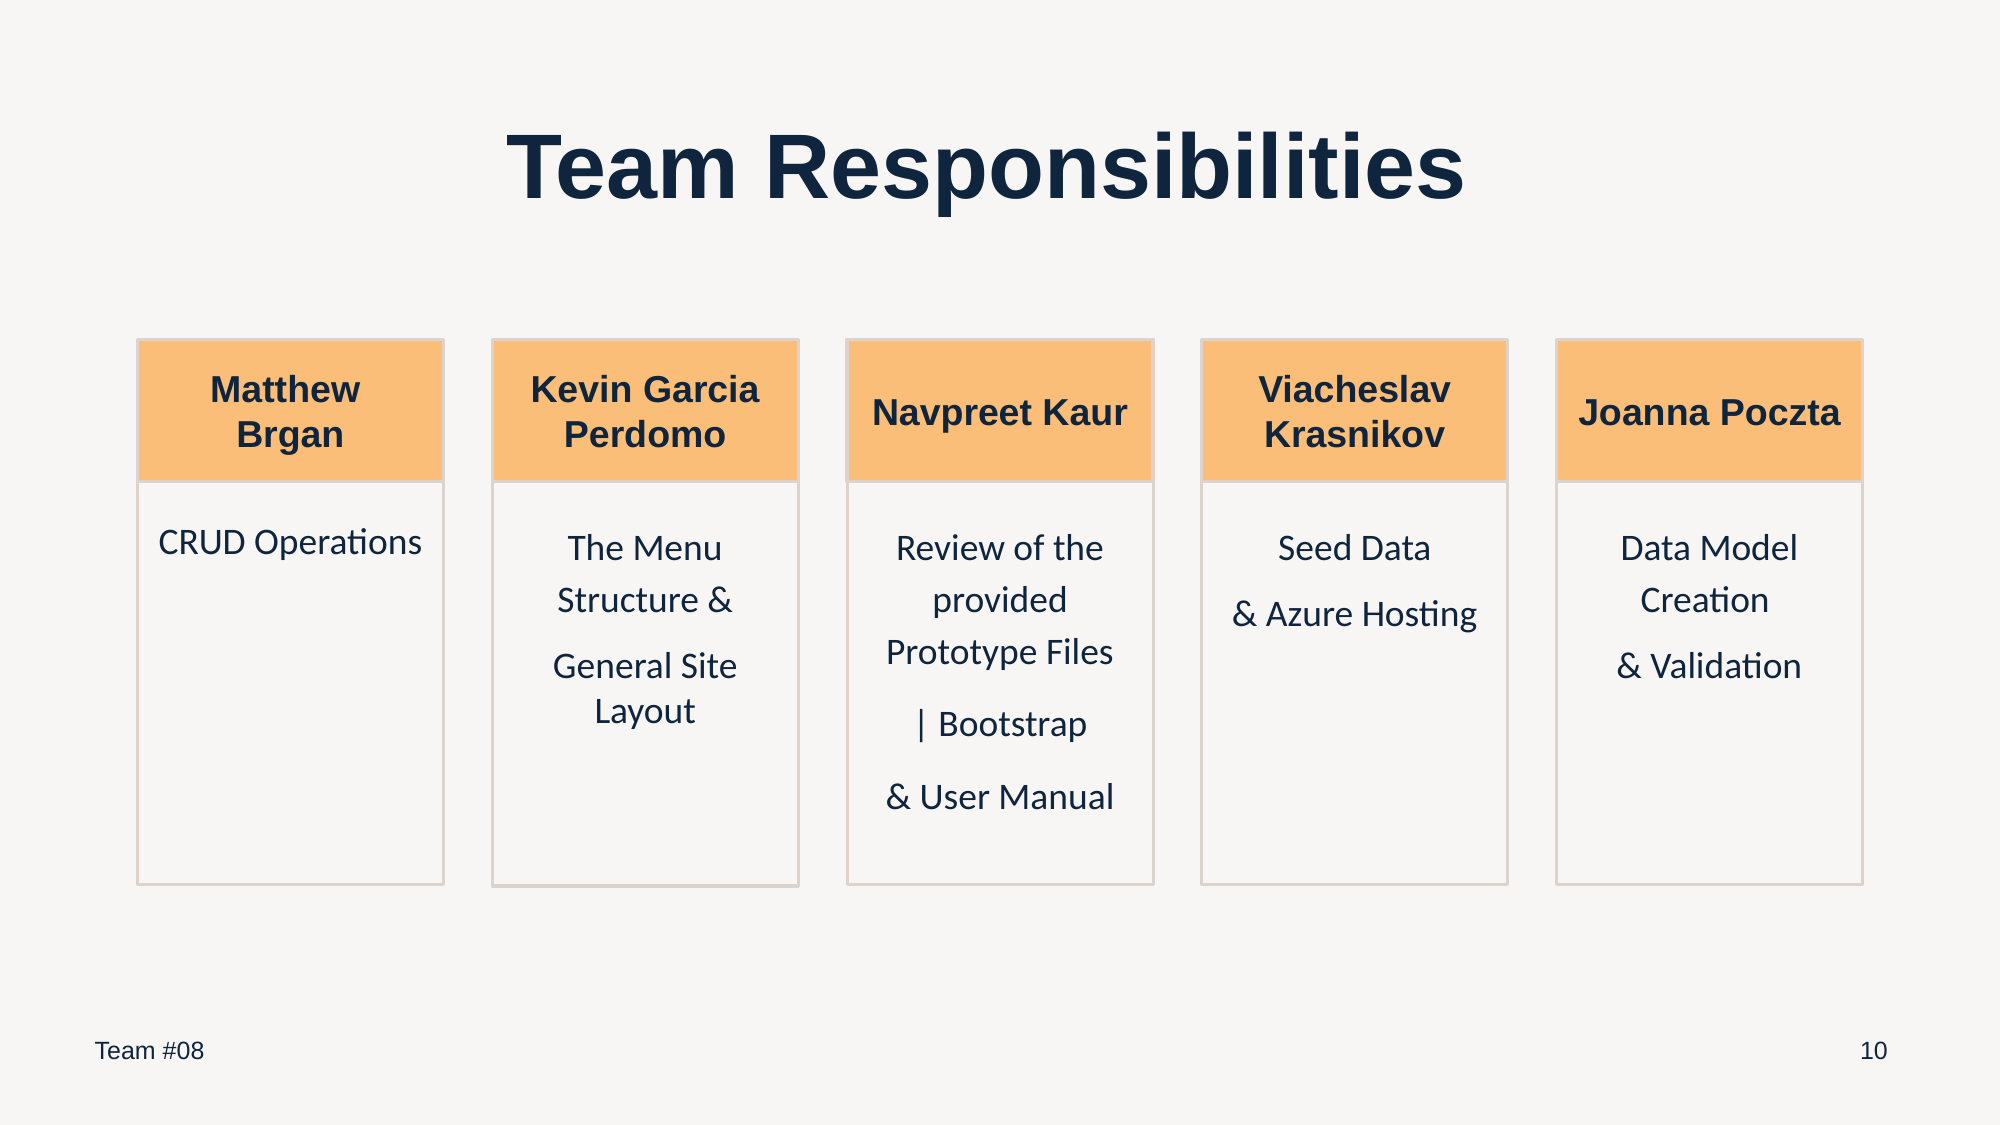

# Team Responsibilities
Matthew  Brgan
Kevin Garcia Perdomo
Navpreet Kaur
Viacheslav Krasnikov
Joanna Poczta
CRUD Operations
The Menu Structure &
General Site Layout
Review of the provided Prototype Files
| Bootstrap
& User Manual

Seed Data
& Azure Hosting
Data Model Creation
& Validation
Team #08
10